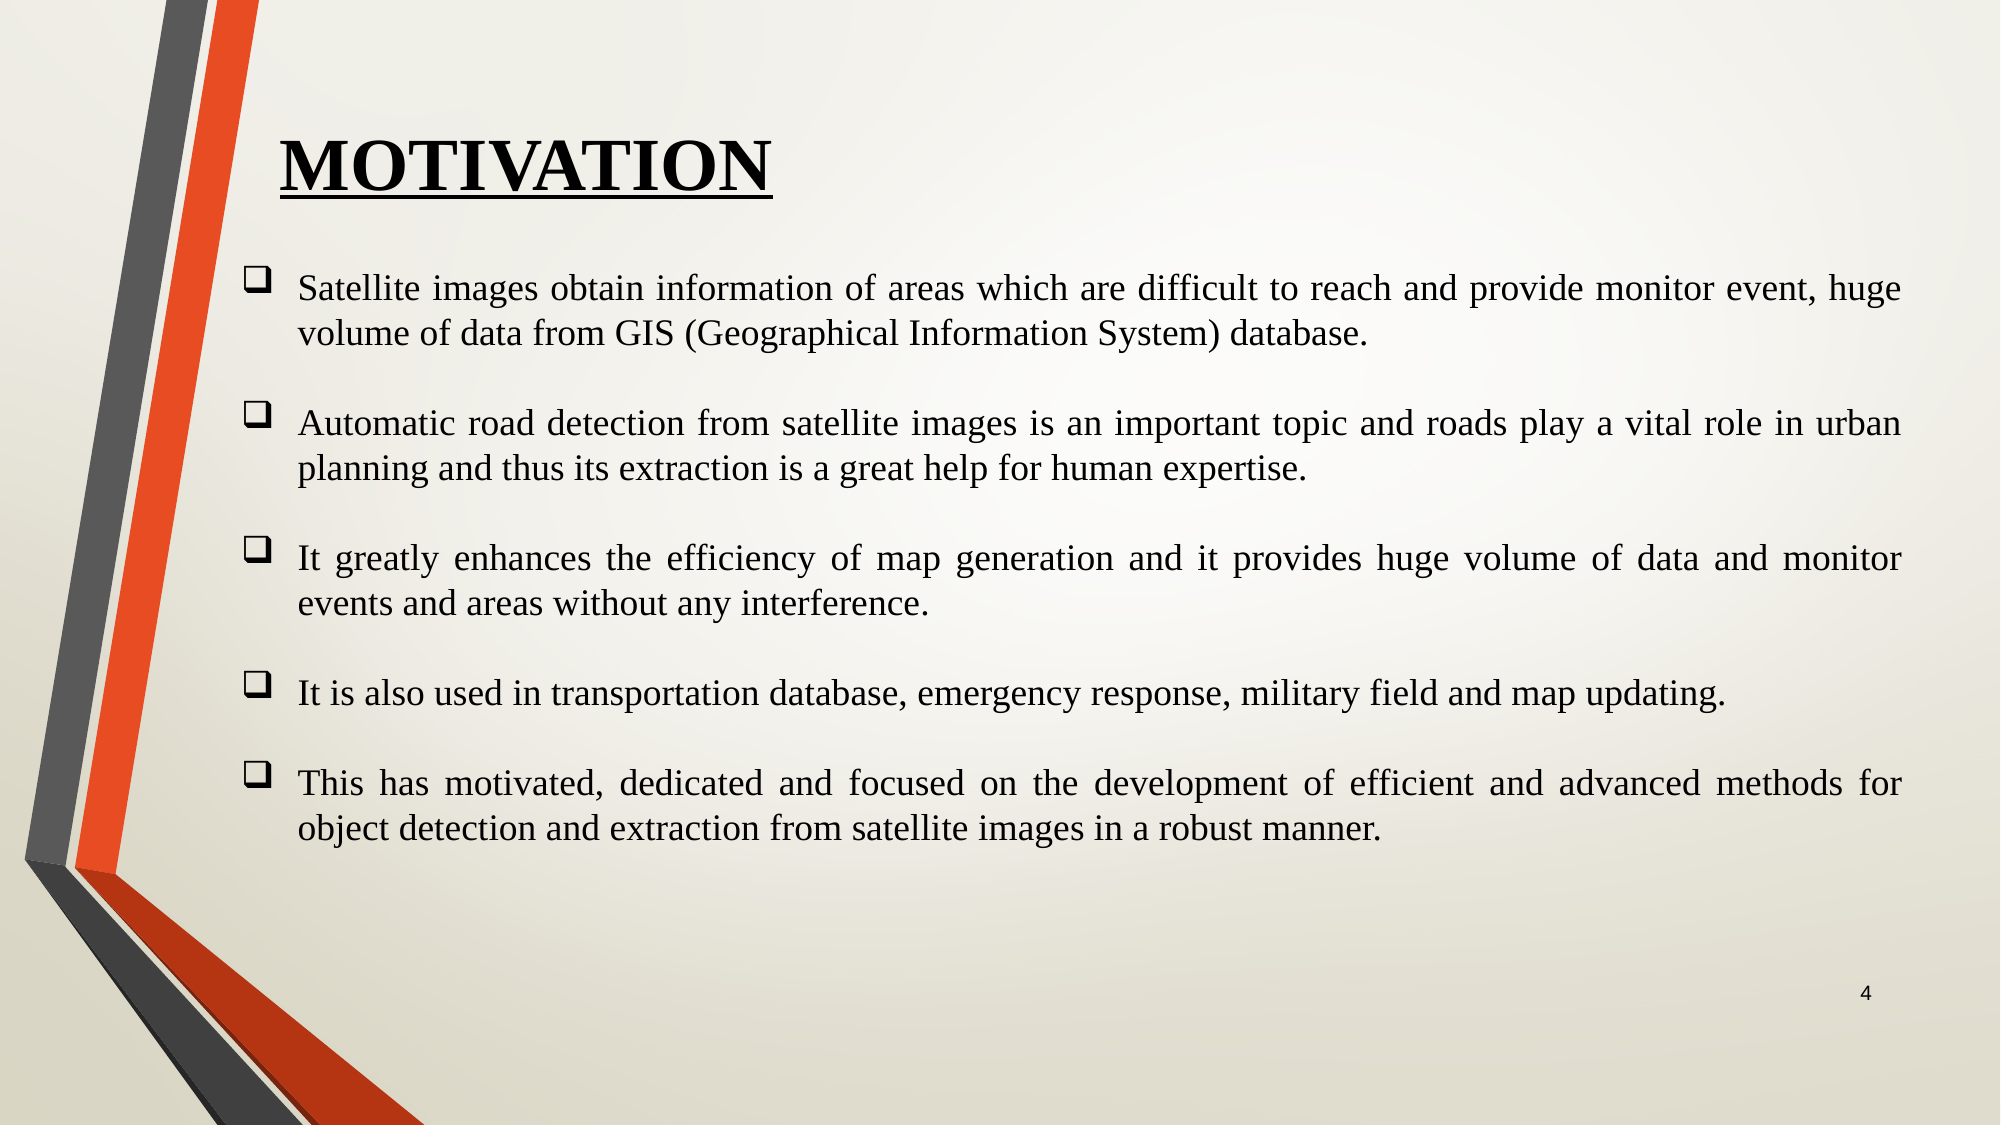

MOTIVATION
Satellite images obtain information of areas which are difficult to reach and provide monitor event, huge volume of data from GIS (Geographical Information System) database.

Automatic road detection from satellite images is an important topic and roads play a vital role in urban planning and thus its extraction is a great help for human expertise.

It greatly enhances the efficiency of map generation and it provides huge volume of data and monitor events and areas without any interference.

It is also used in transportation database, emergency response, military field and map updating.

This has motivated, dedicated and focused on the development of efficient and advanced methods for object detection and extraction from satellite images in a robust manner.

4